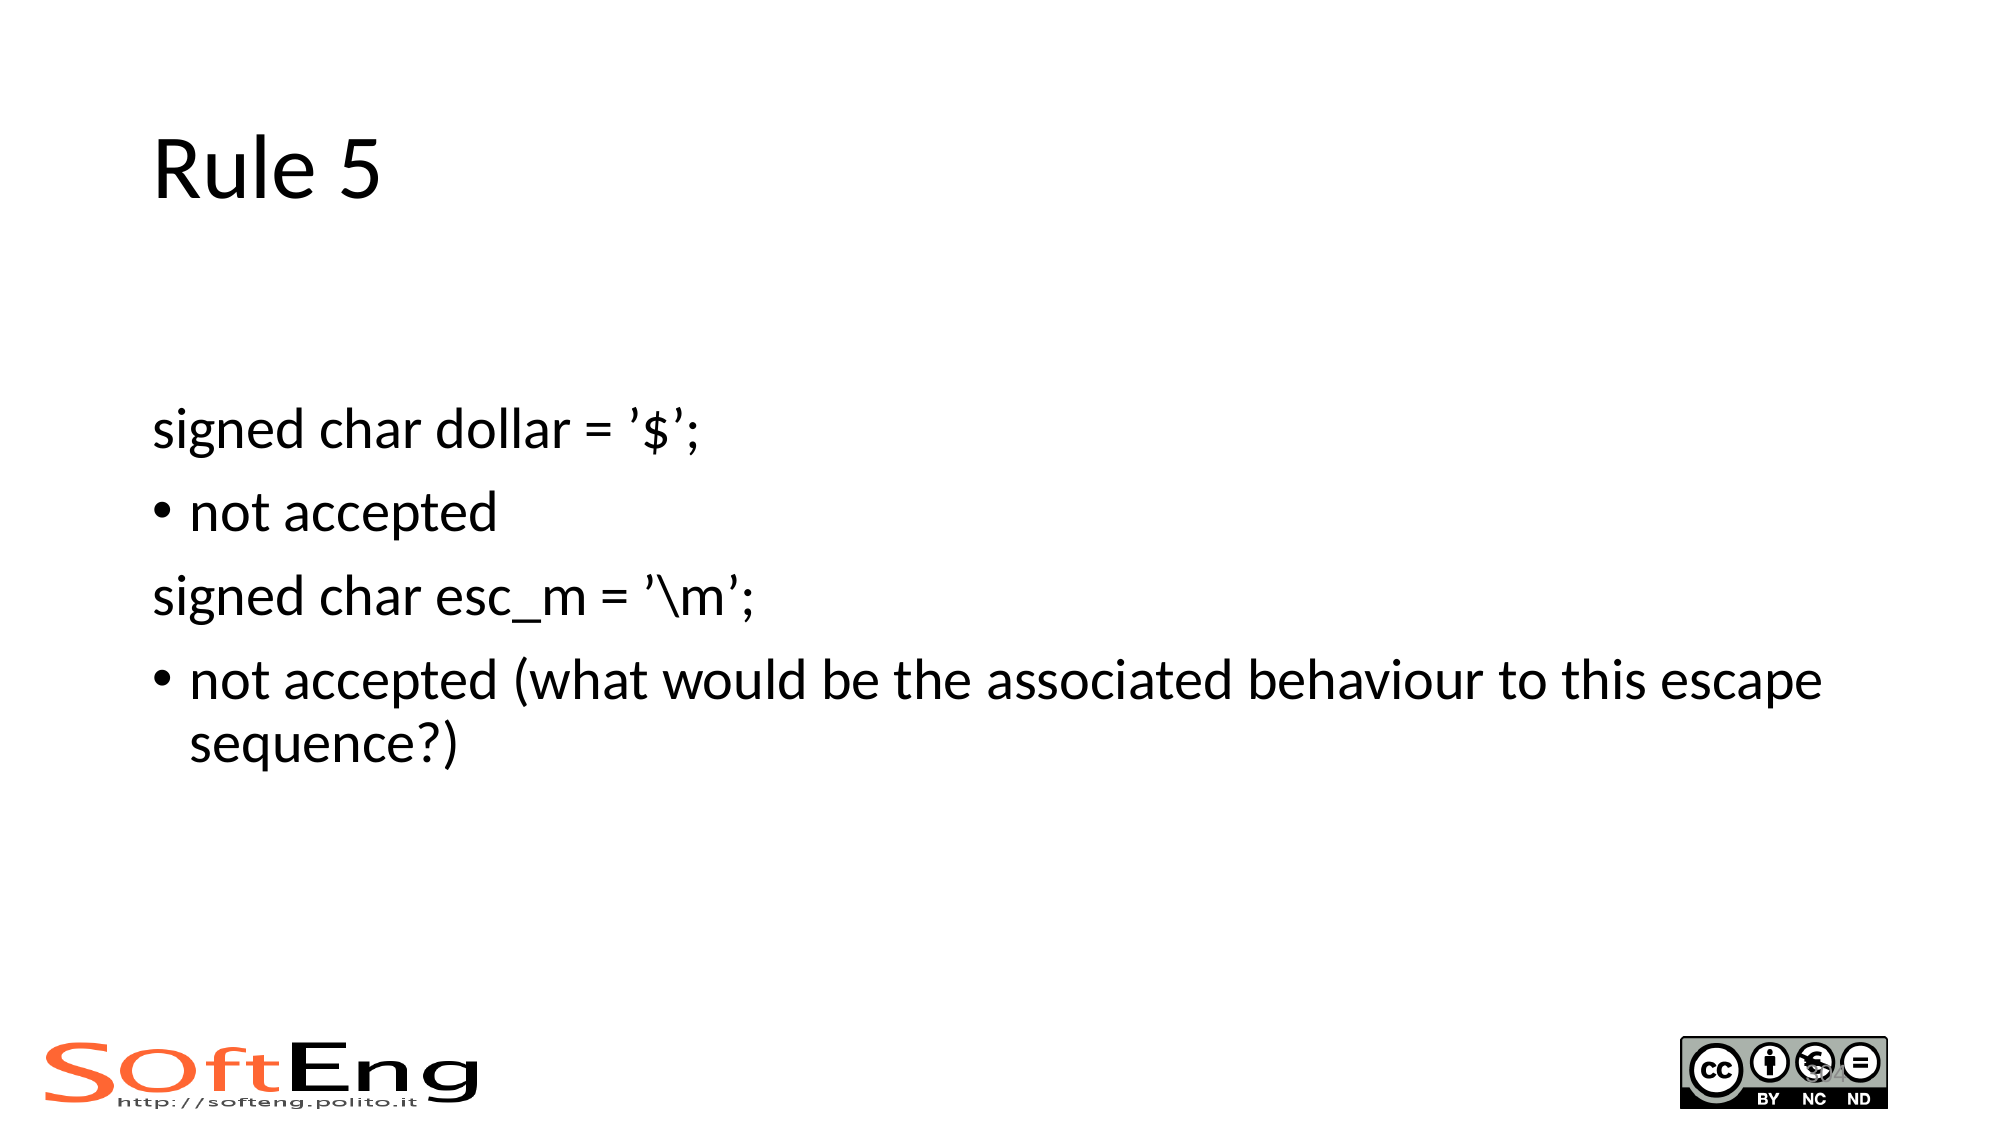

# Rule 5

signed char dollar = ’$’;
not accepted
signed char esc_m = ’\m’;
not accepted (what would be the associated behaviour to this escape sequence?)

304